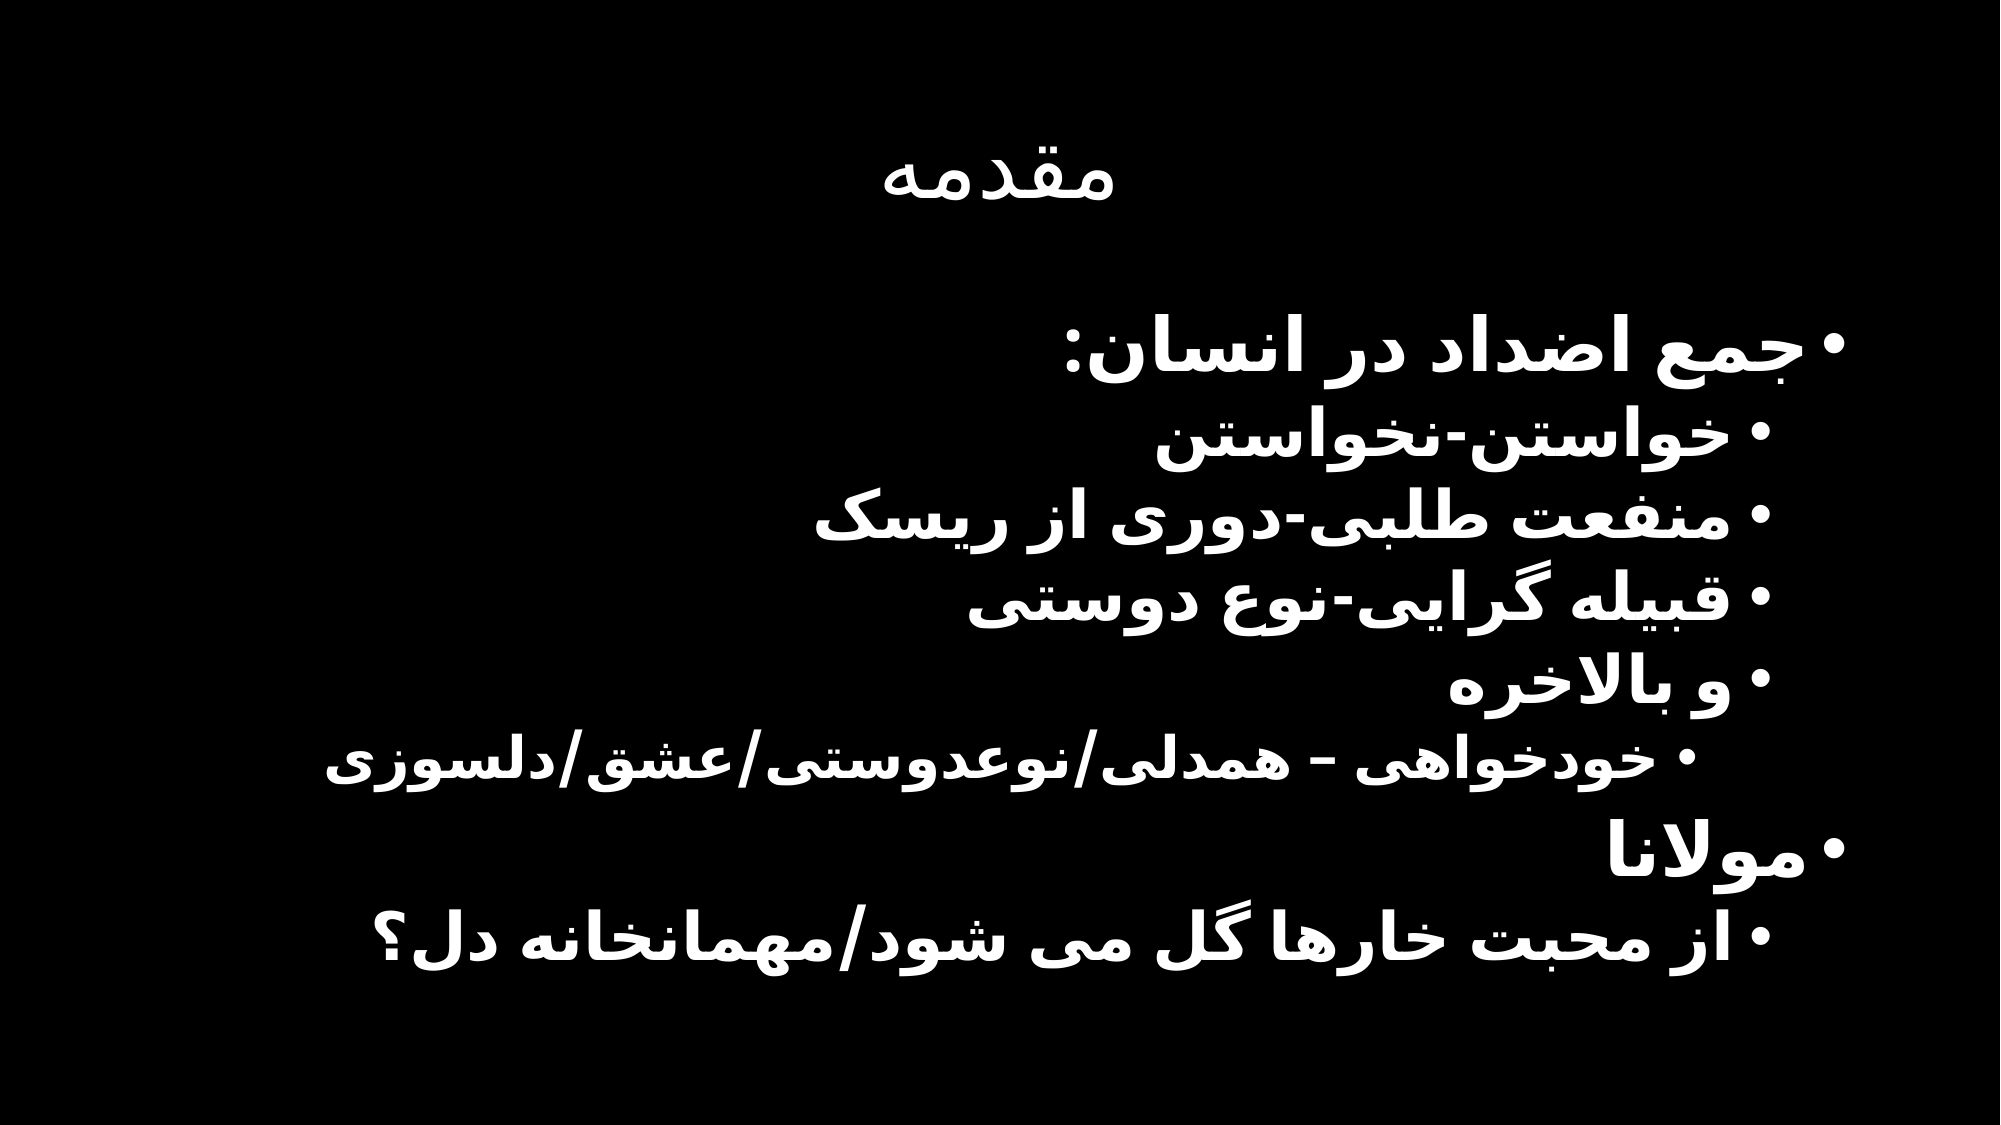

# مقدمه
جمع اضداد در انسان:
خواستن-نخواستن
منفعت طلبی-دوری از ریسک
قبیله گرایی-نوع دوستی
و بالاخره
خودخواهی – همدلی/نوعدوستی/عشق/دلسوزی
مولانا
از محبت خارها گل می شود/مهمانخانه دل؟